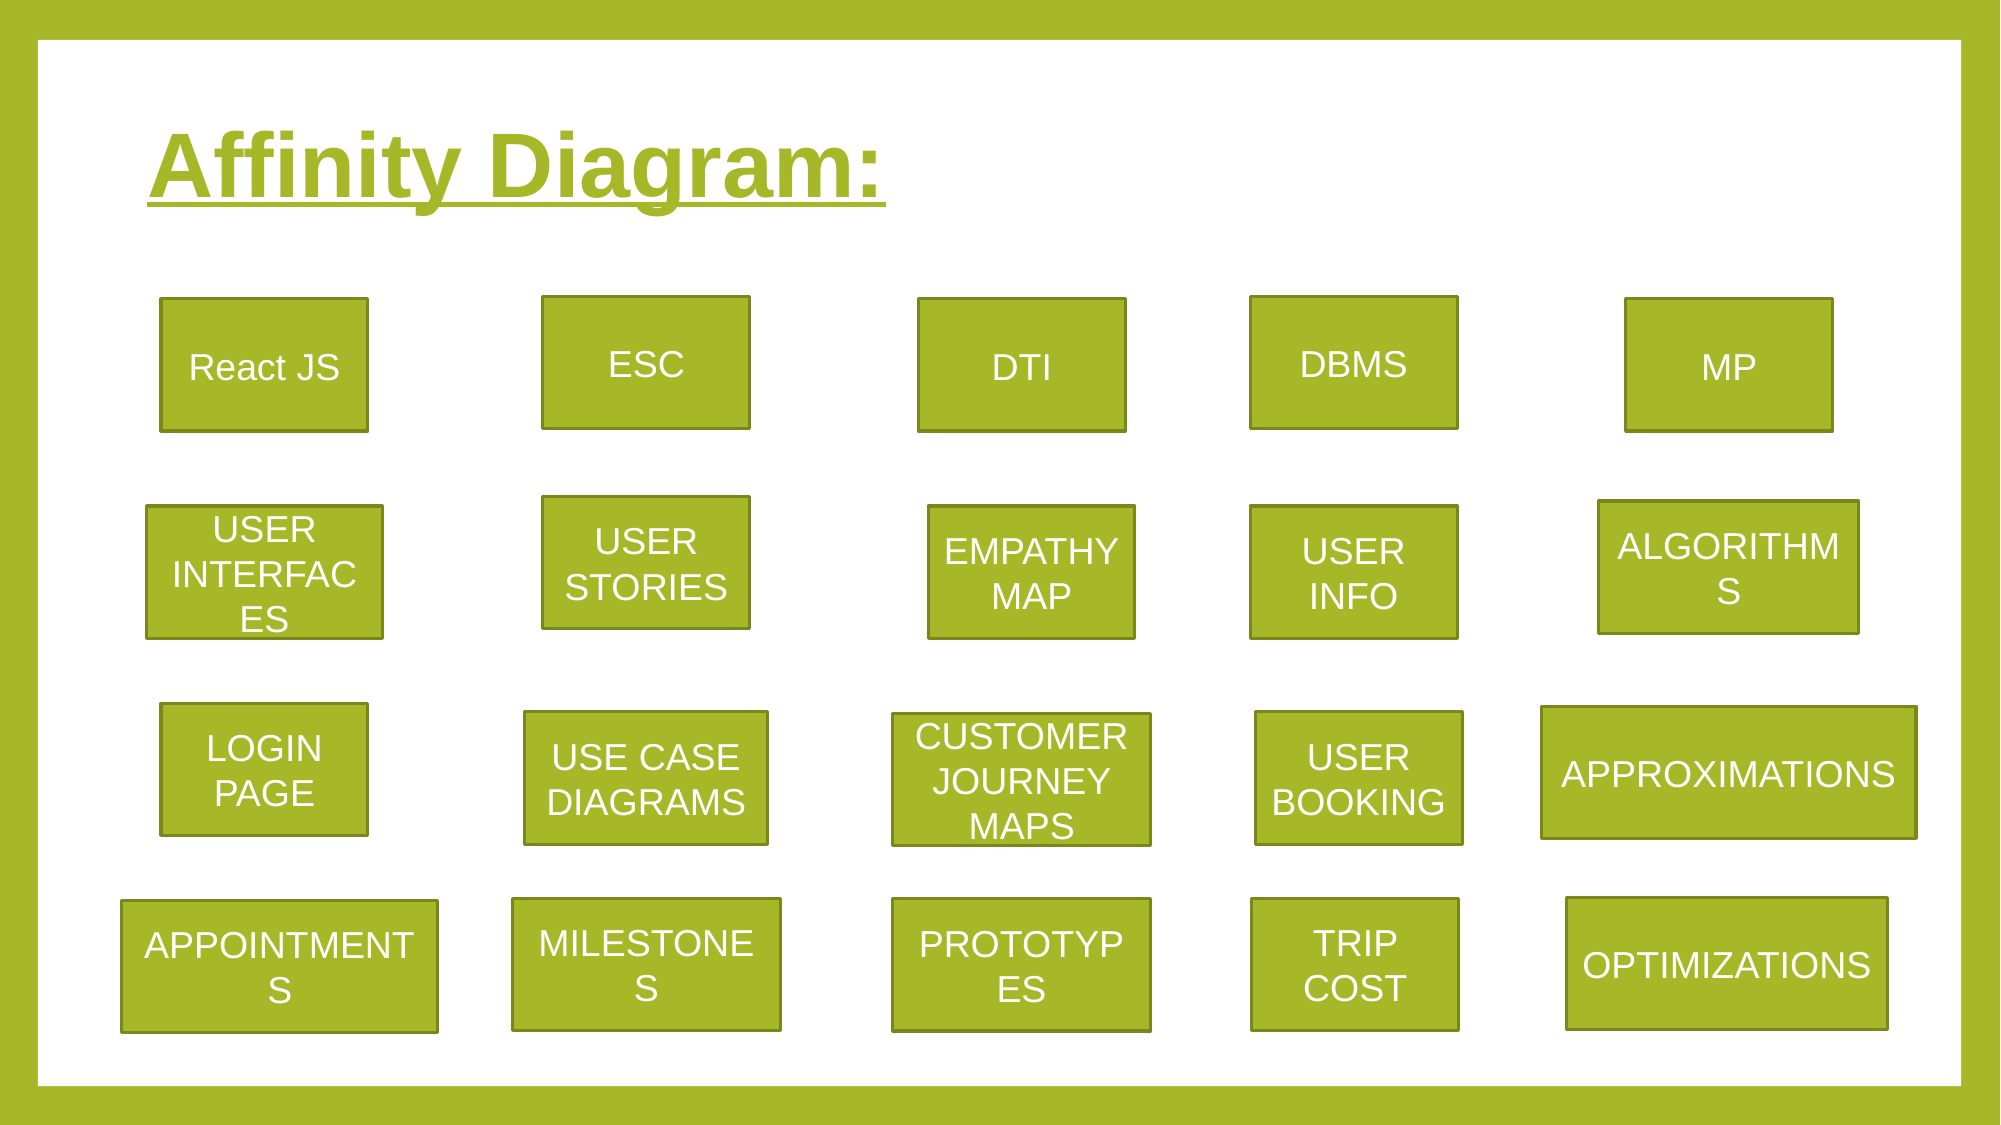

# Affinity Diagram:
ESC
DBMS
React JS
DTI
MP
USER STORIES
ALGORITHMS
USER INTERFACES
EMPATHY MAP
USER INFO
LOGIN PAGE
APPROXIMATIONS
USE CASE DIAGRAMS
USER BOOKING
CUSTOMER JOURNEY MAPS
OPTIMIZATIONS
MILESTONES
TRIP COST
PROTOTYPES
APPOINTMENTS